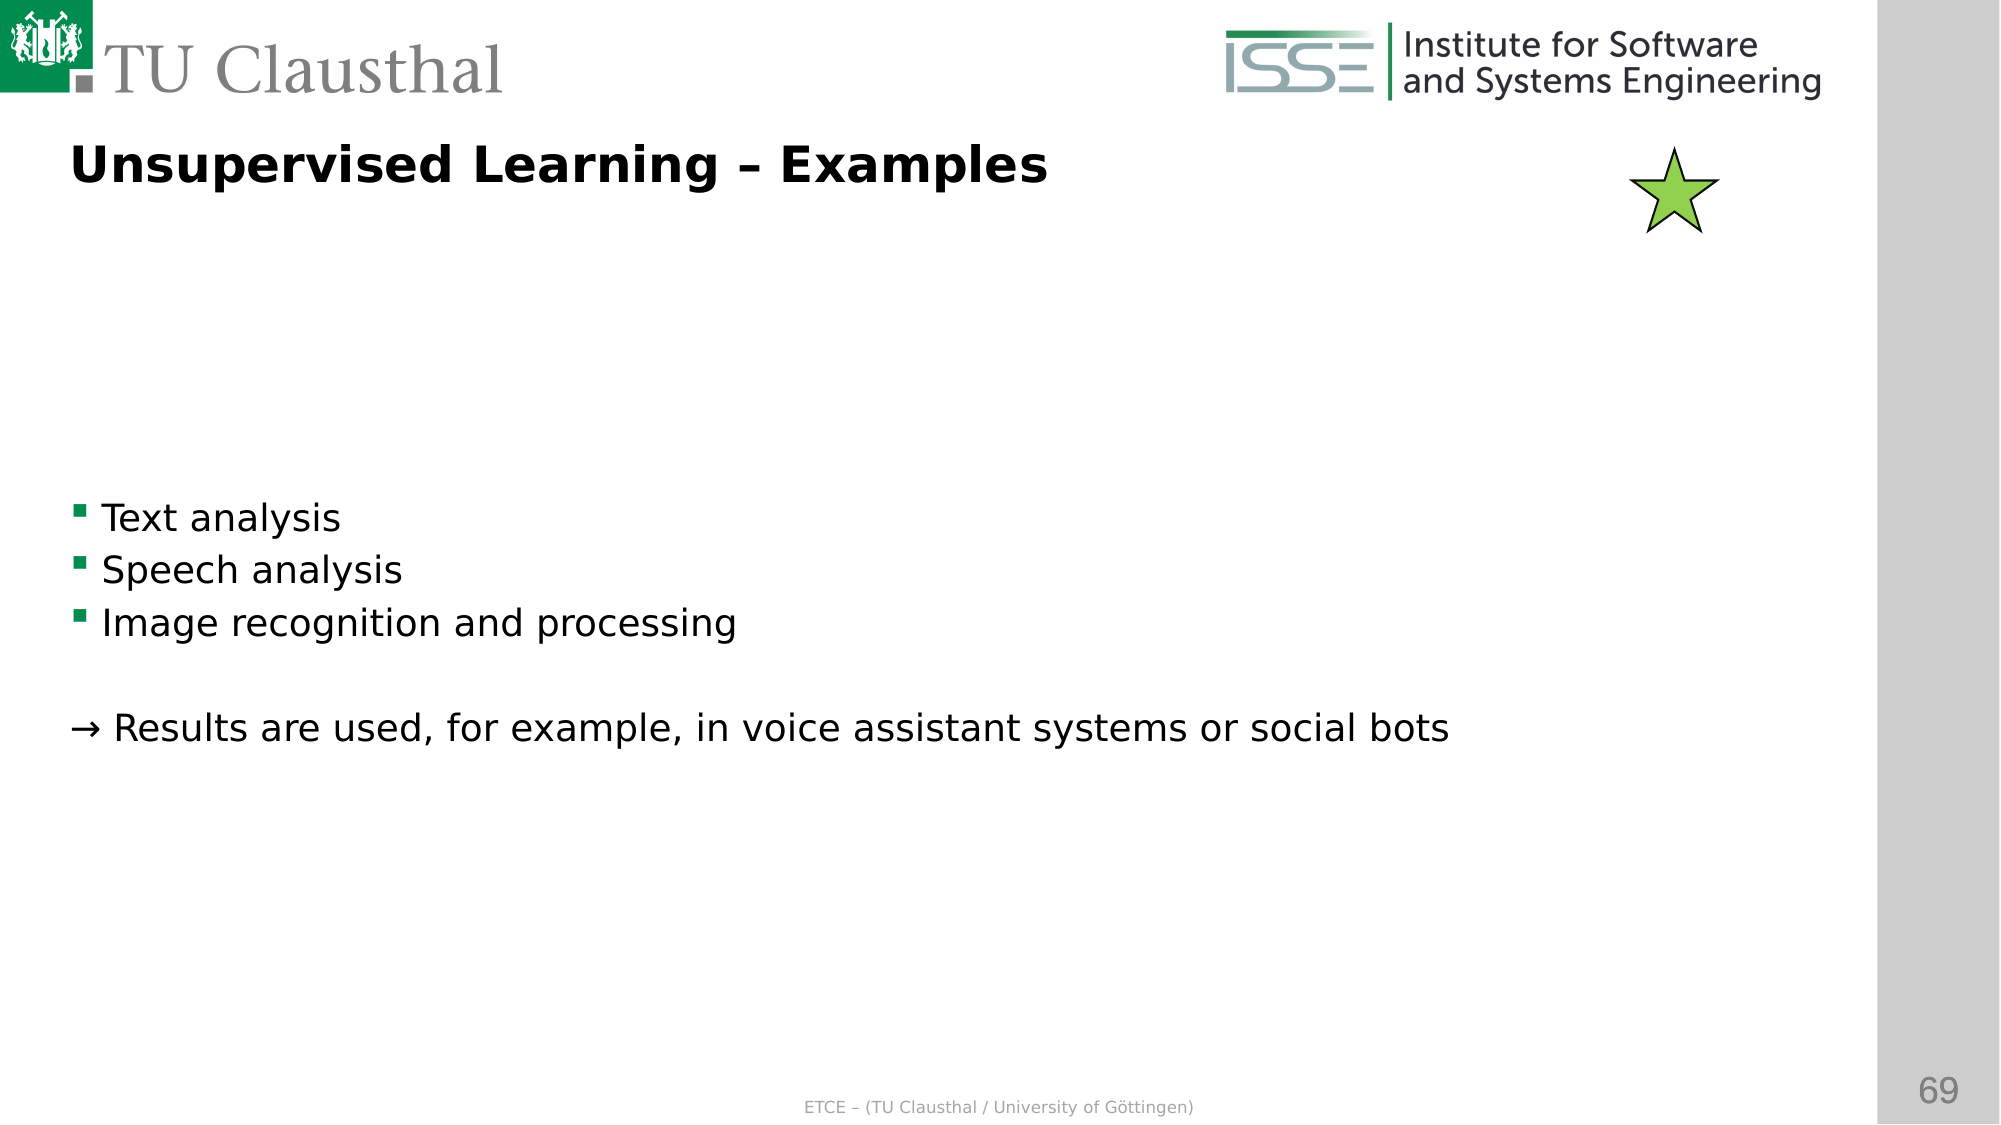

Unsupervised Learning – Examples

Text analysis
Speech analysis
Image recognition and processing

→ Results are used, for example, in voice assistant systems or social bots